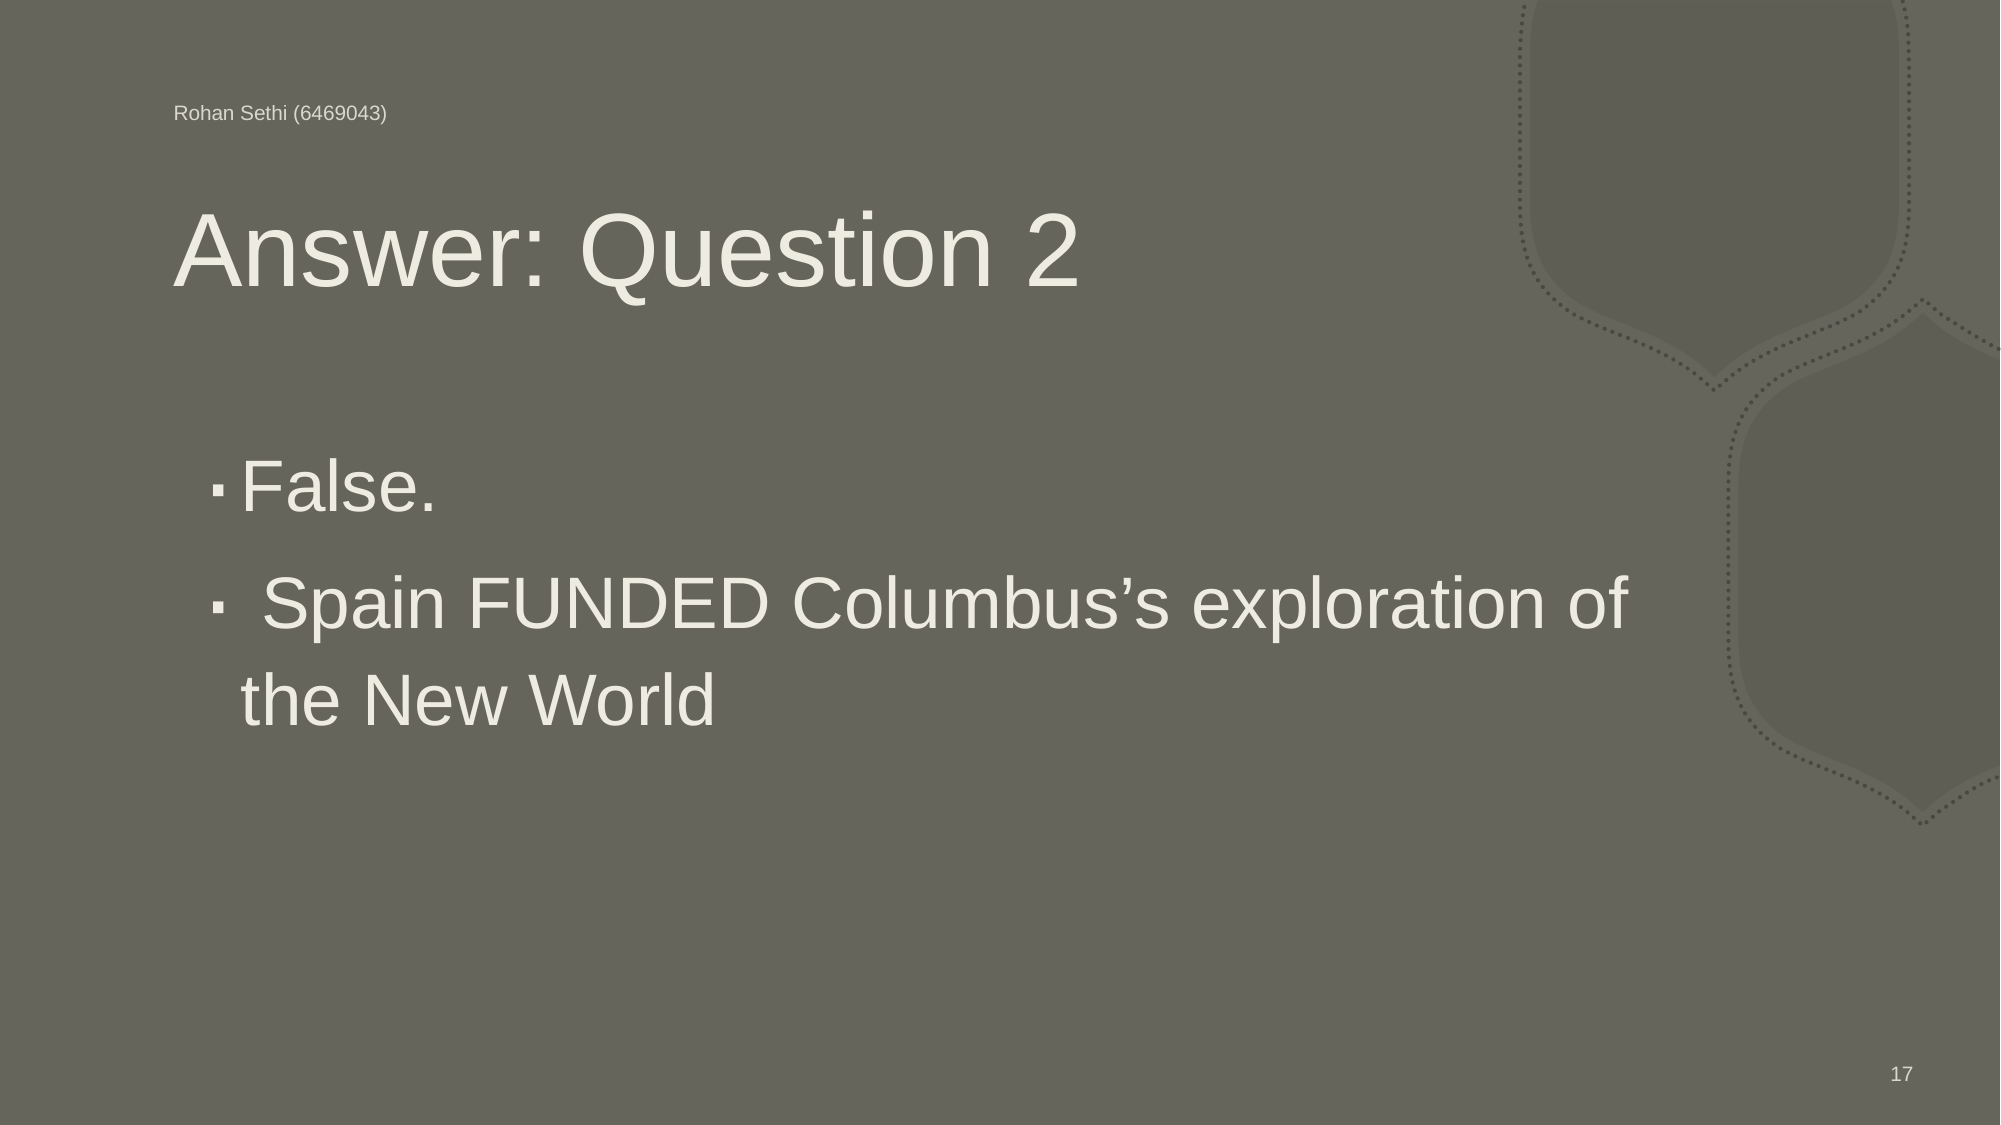

Rohan Sethi (6469043)
# Answer: Question 2
False.
 Spain FUNDED Columbus’s exploration of the New World
17